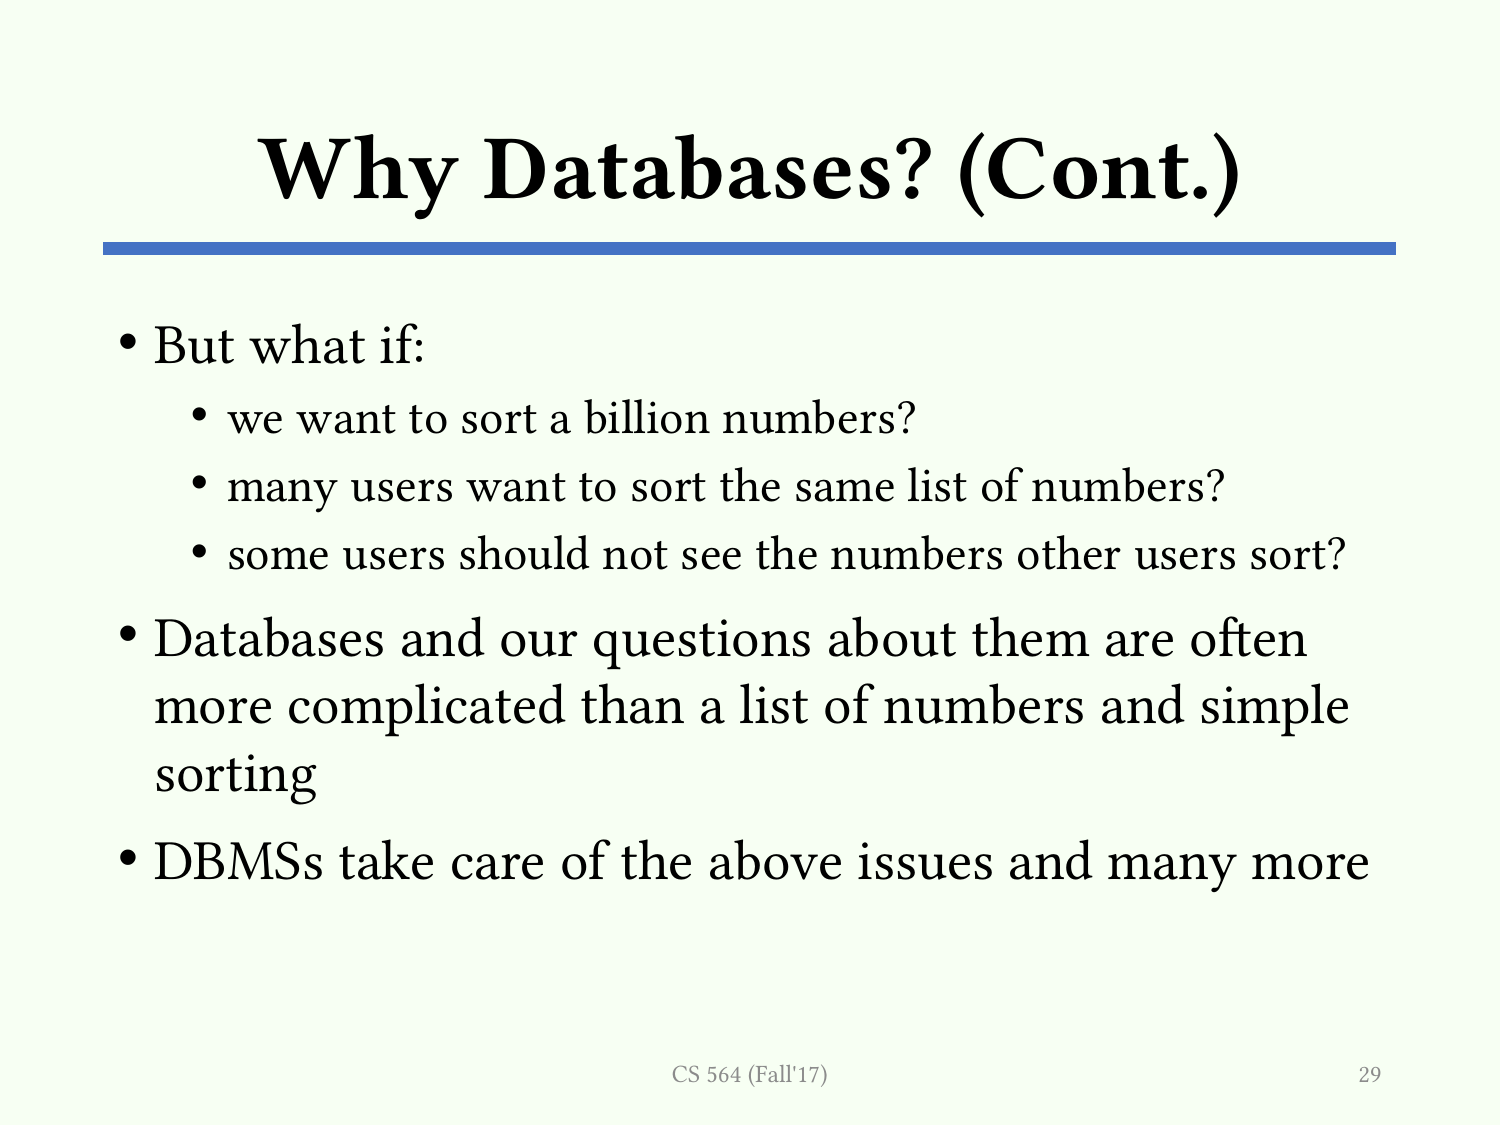

# Why Databases? (Cont.)
But what if:
we want to sort a billion numbers?
many users want to sort the same list of numbers?
some users should not see the numbers other users sort?
Databases and our questions about them are often more complicated than a list of numbers and simple sorting
DBMSs take care of the above issues and many more
CS 564 (Fall'17)
29